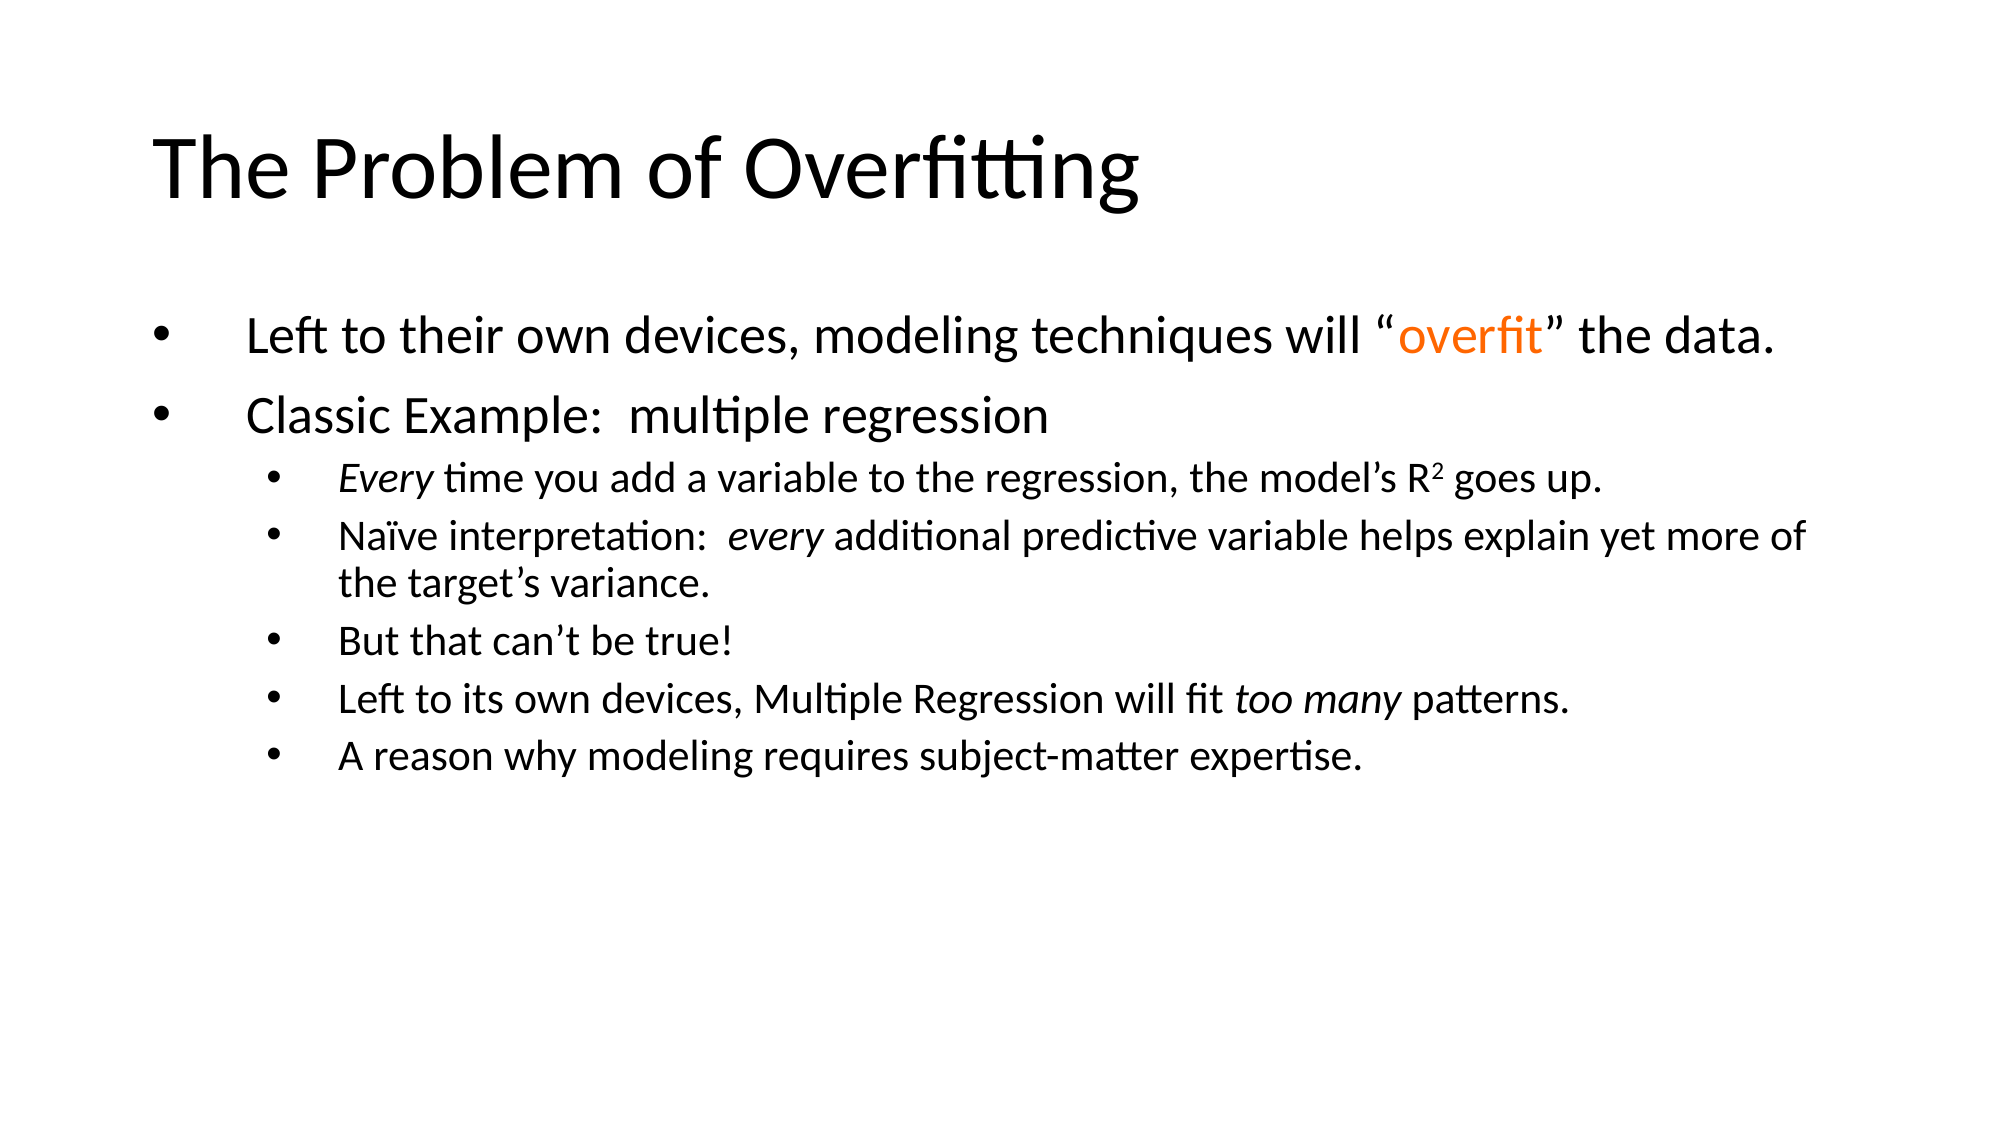

# The Problem of Overfitting
Left to their own devices, modeling techniques will “overfit” the data.
Classic Example:  multiple regression
Every time you add a variable to the regression, the model’s R2 goes up.
Naïve interpretation:  every additional predictive variable helps explain yet more of the target’s variance.
But that can’t be true!
Left to its own devices, Multiple Regression will fit too many patterns.
A reason why modeling requires subject-matter expertise.